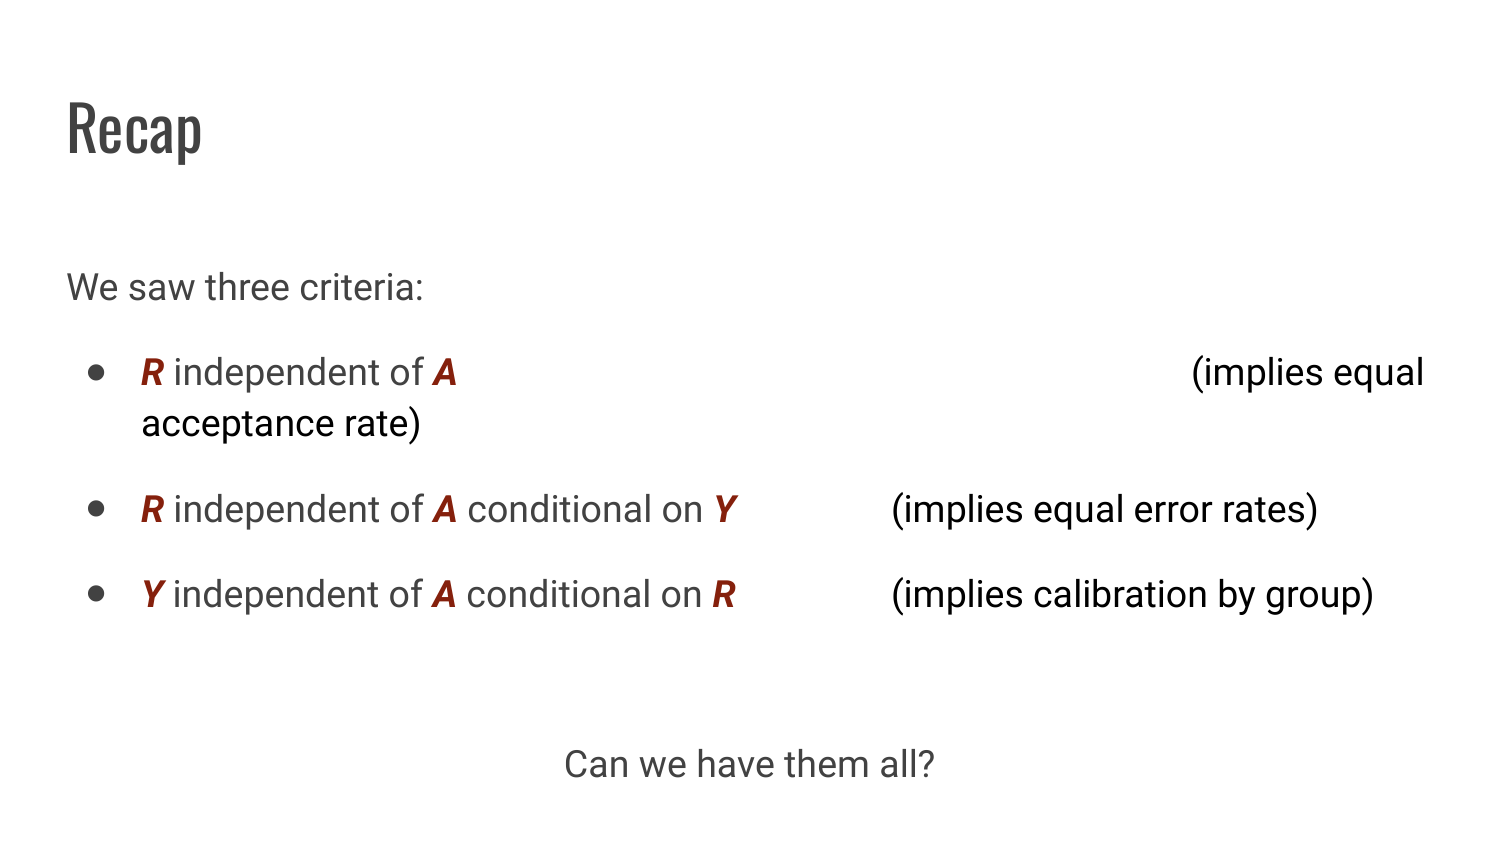

# Recap
We saw three criteria:
R independent of A					(implies equal acceptance rate)
R independent of A conditional on Y		(implies equal error rates)
Y independent of A conditional on R		(implies calibration by group)

Can we have them all?